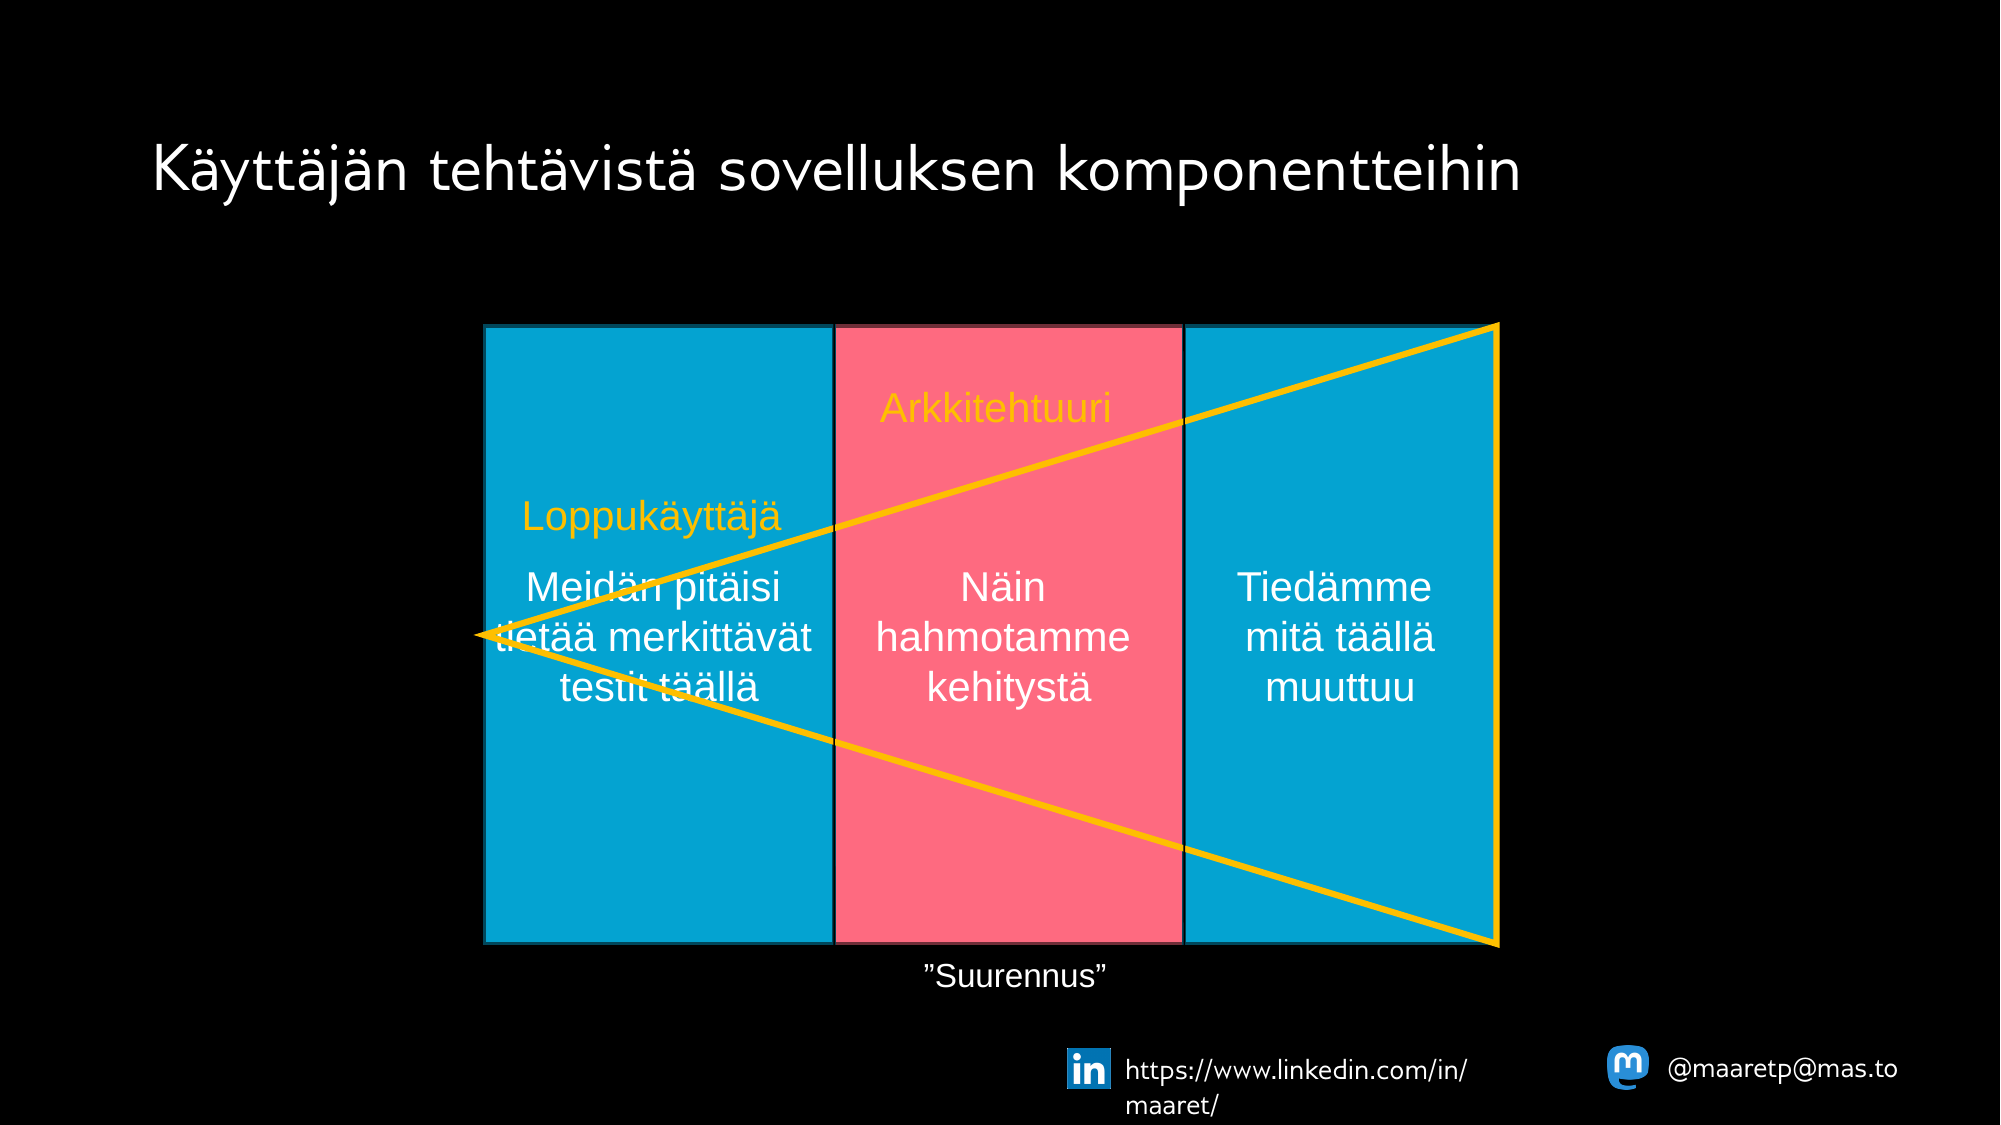

# Käyttäjän tehtävistä sovelluksen komponentteihin

Komponentit

Meidän pitäisi
tietää merkittävät
testit täällä
Näin
hahmotamme
kehitystä
Tiedämme
mitä täällä
muuttuu
Arkkitehtuuri
Loppukäyttäjä

”Suurennus”